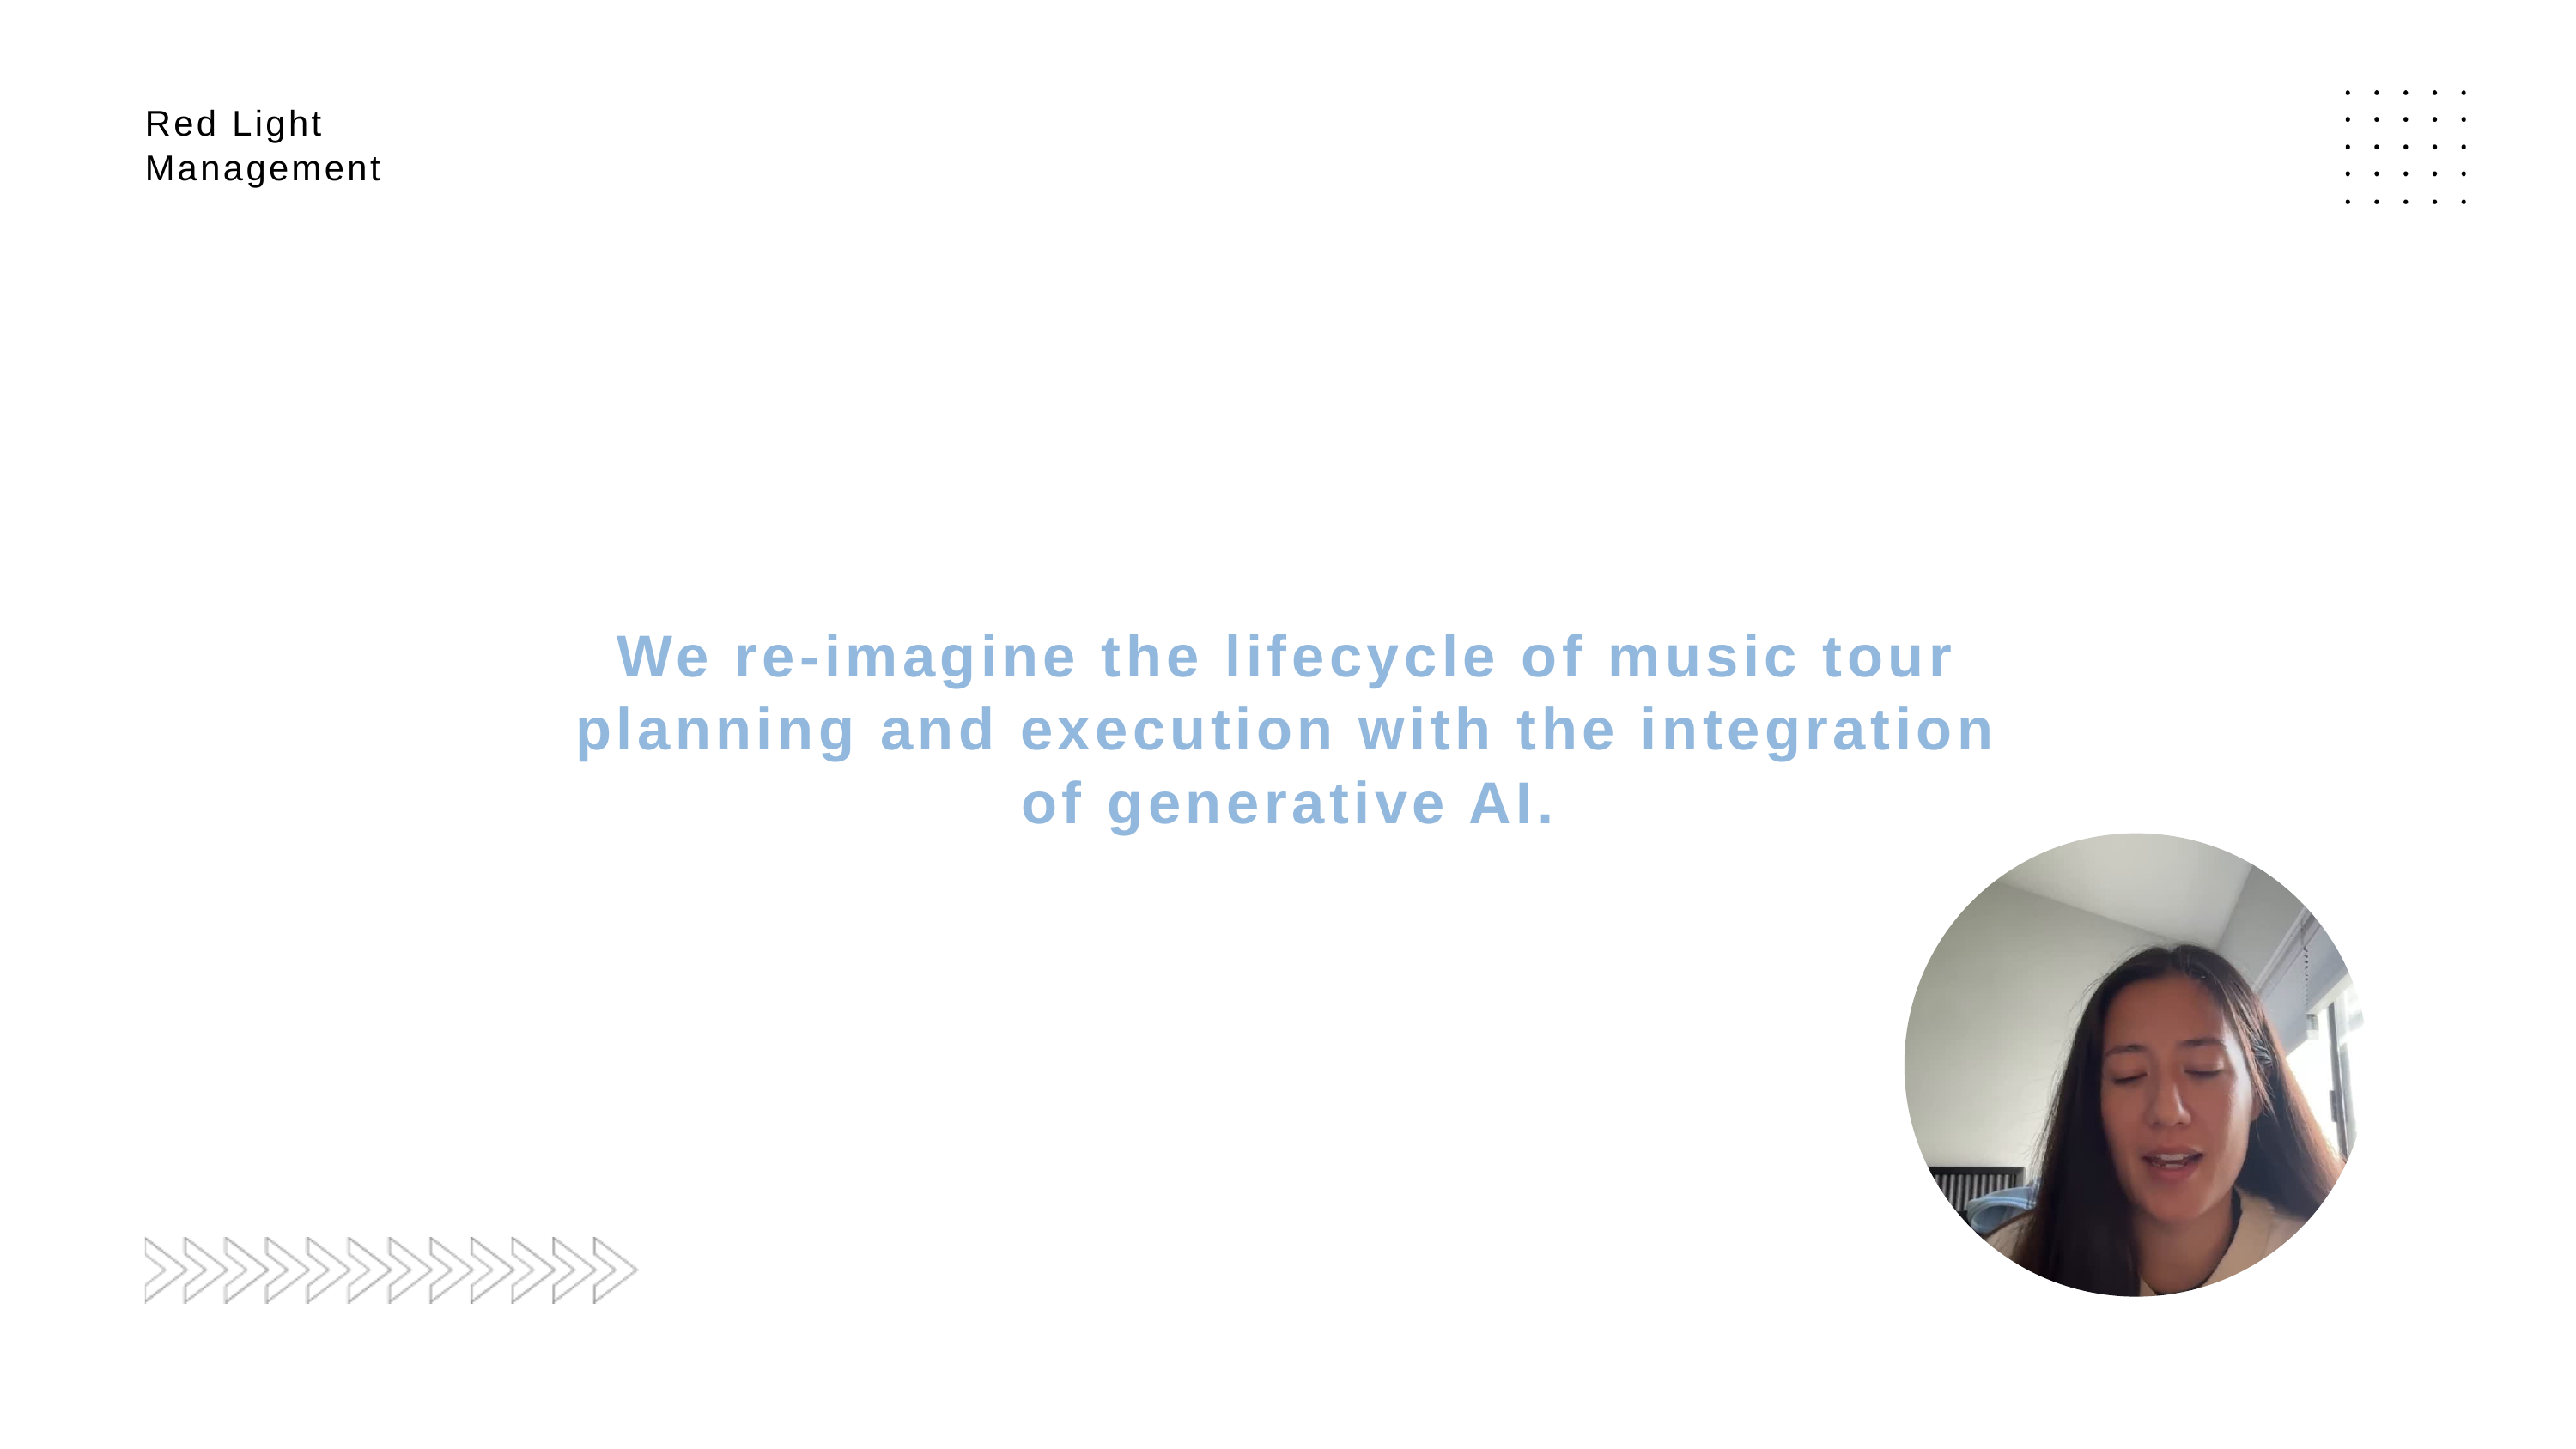

Red Light Management
We re-imagine the lifecycle of music tour planning and execution with the integration of generative AI.